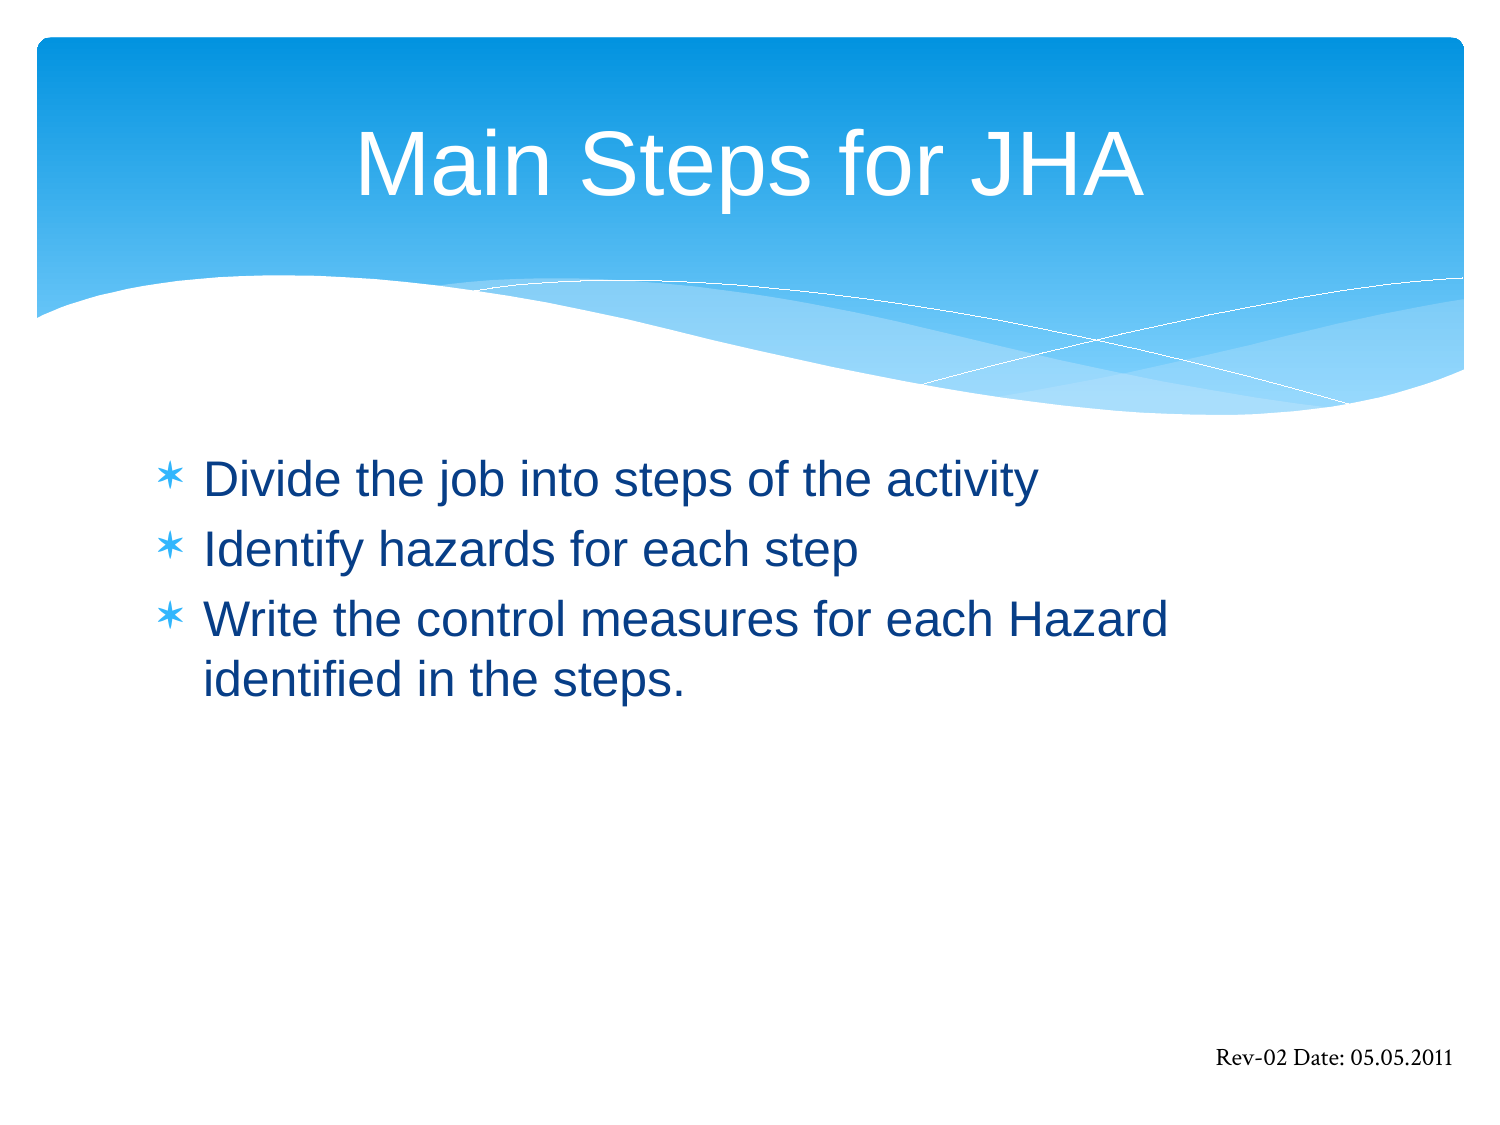

# Main Steps for JHA
Divide the job into steps of the activity
Identify hazards for each step
Write the control measures for each Hazard identified in the steps.
Rev-02 Date: 05.05.2011